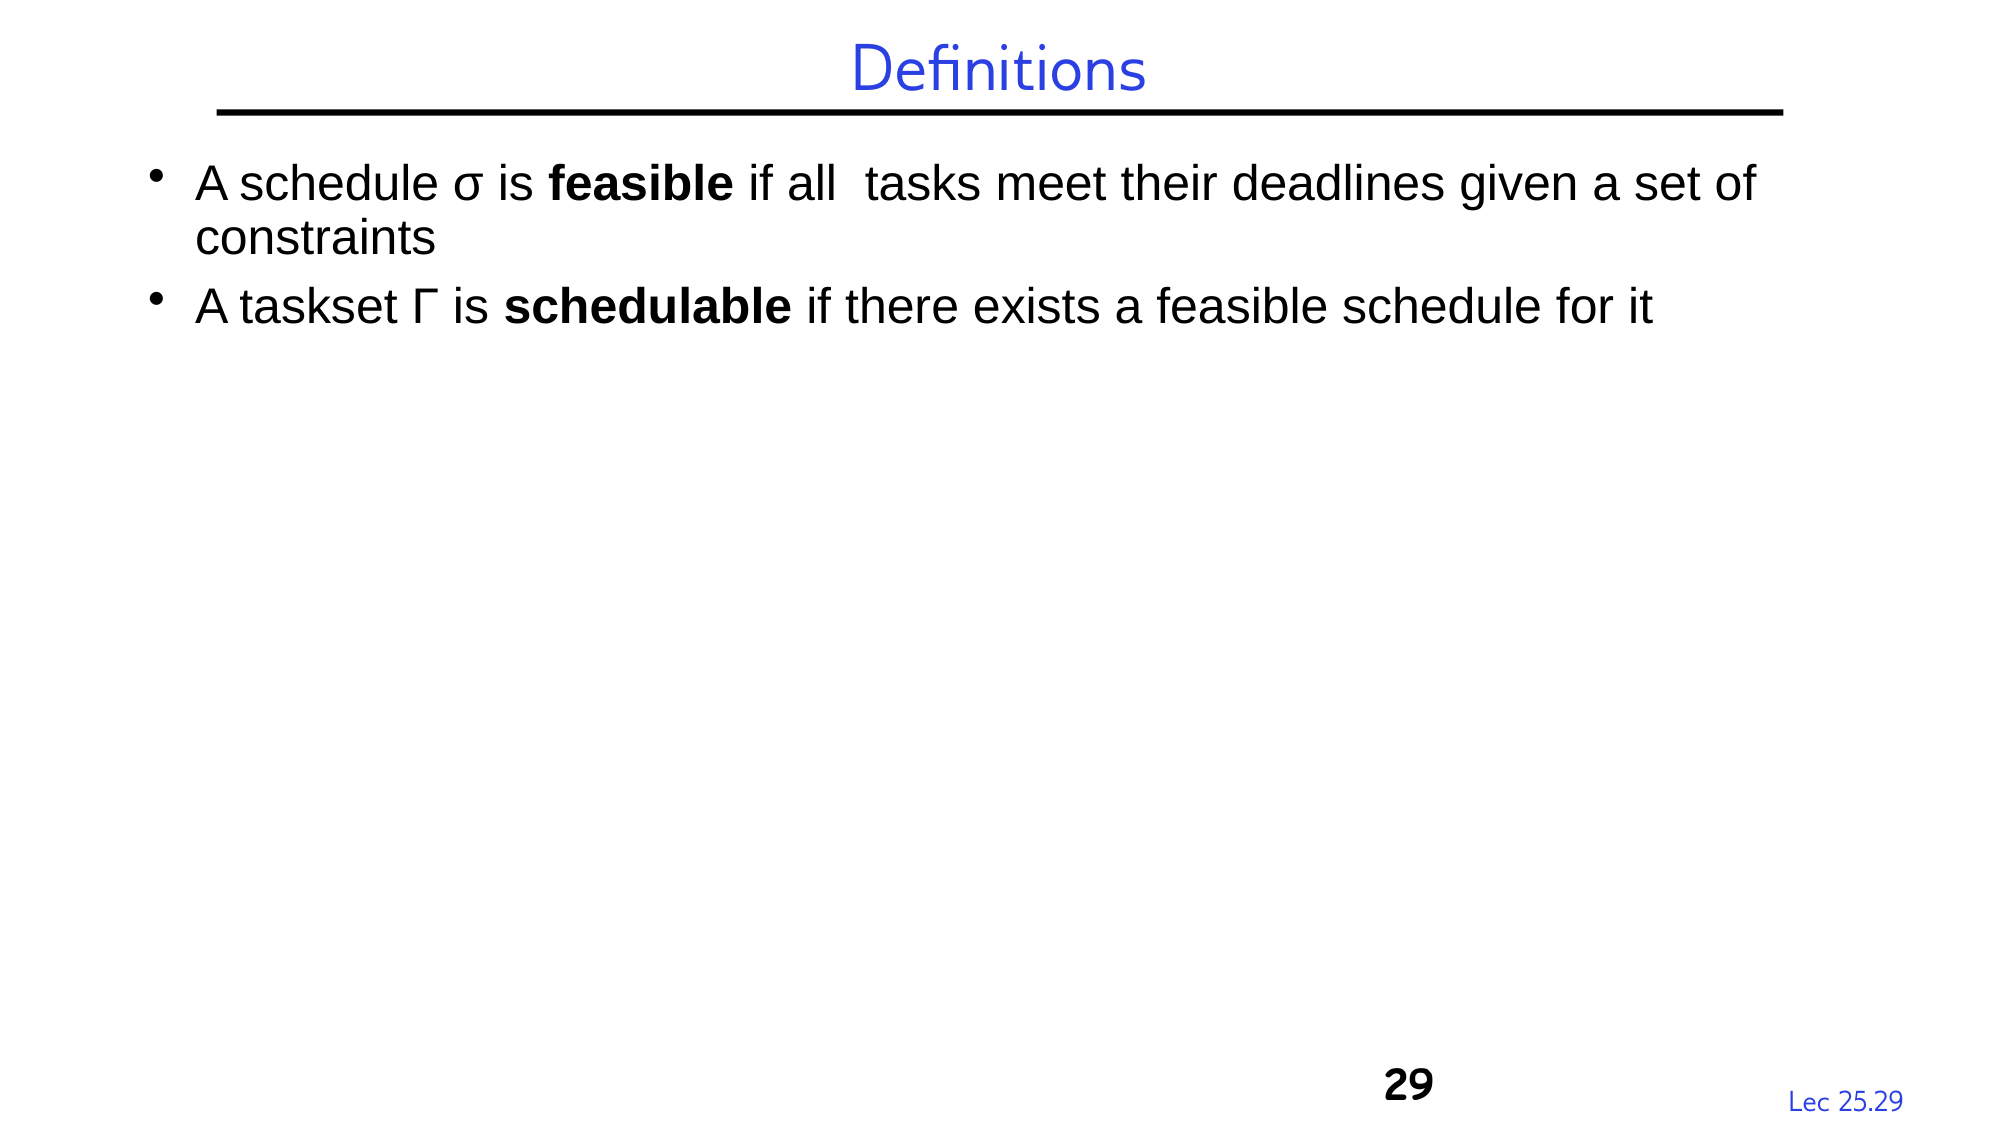

# Definitions
A schedule σ is feasible if all  tasks meet their deadlines given a set of constraints
A taskset Γ is schedulable if there exists a feasible schedule for it
29